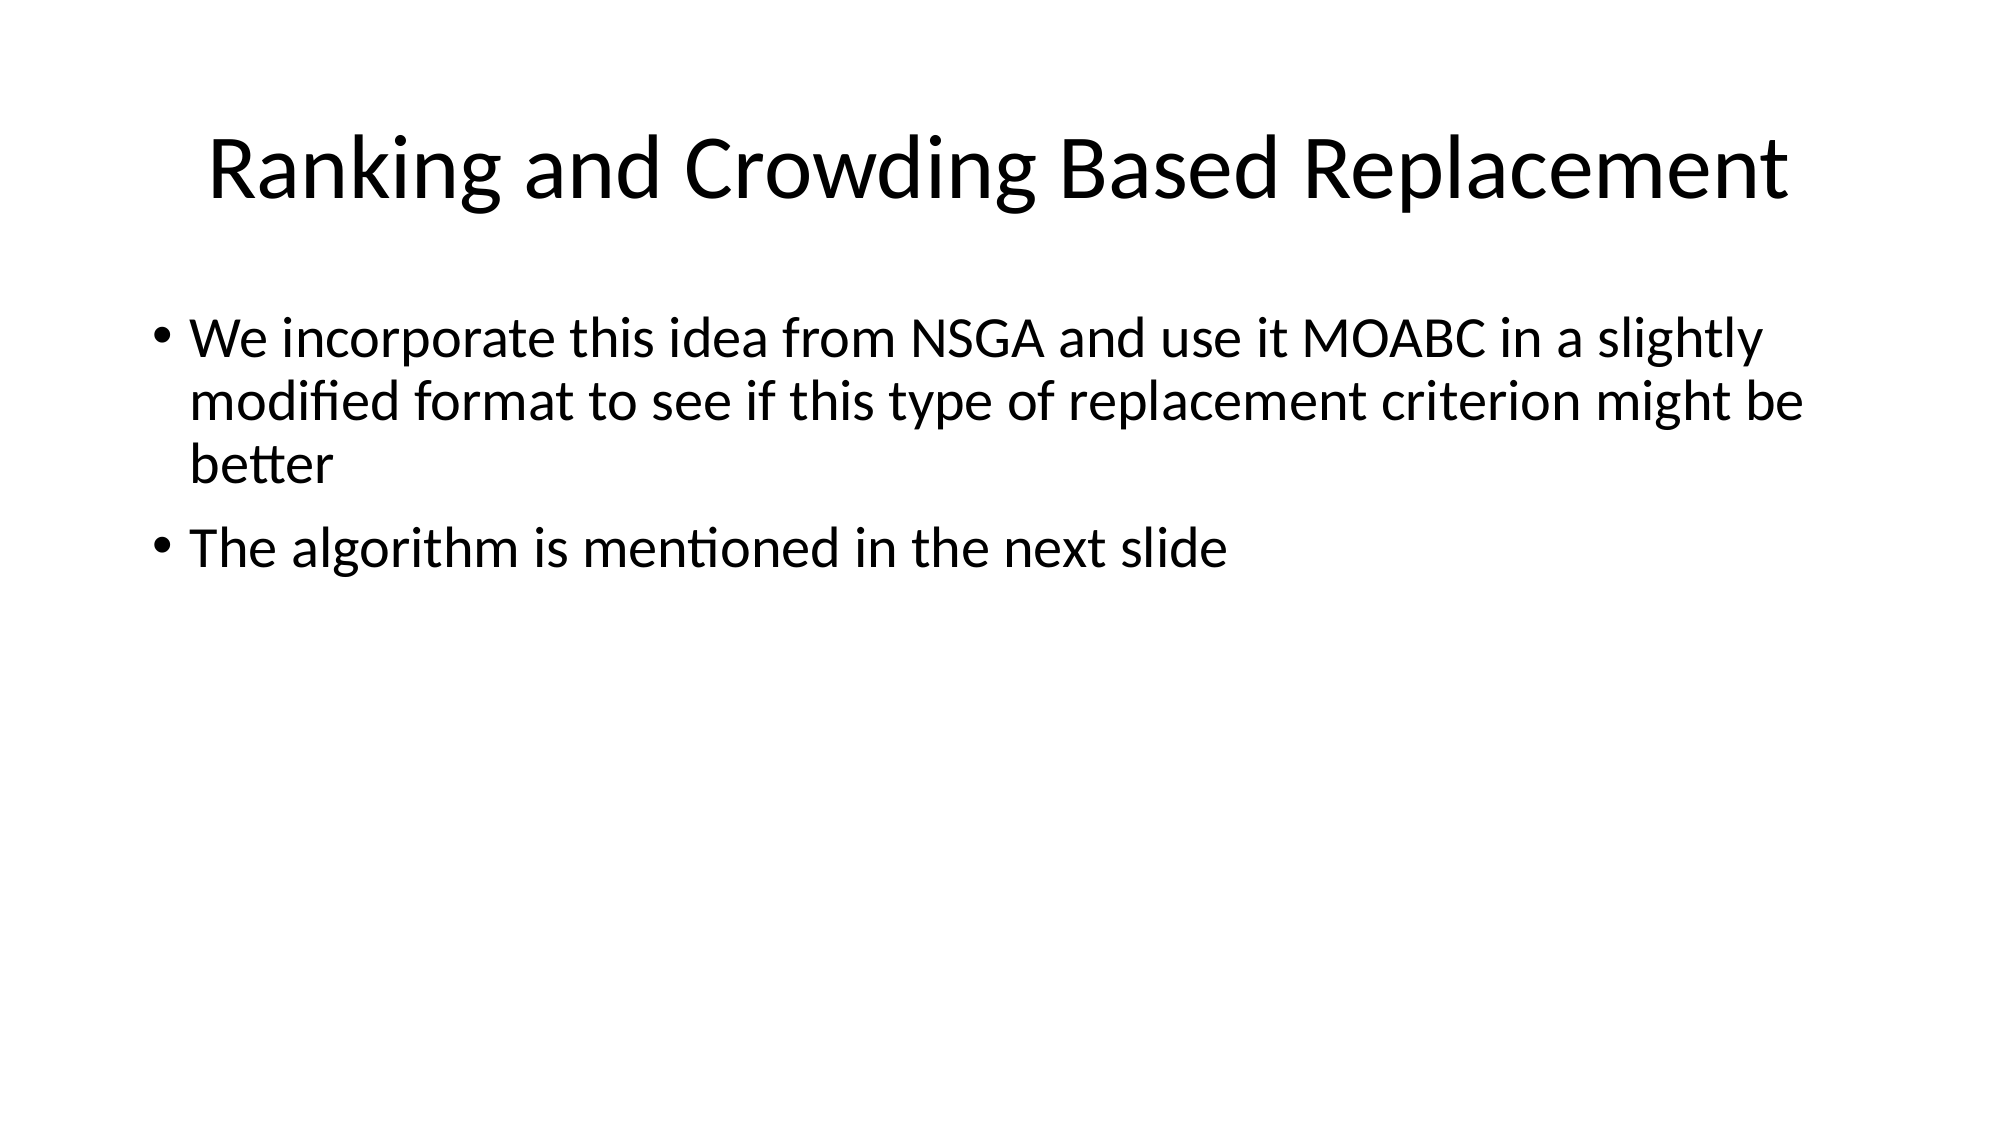

# Ranking and Crowding Based Replacement
We incorporate this idea from NSGA and use it MOABC in a slightly modified format to see if this type of replacement criterion might be better
The algorithm is mentioned in the next slide